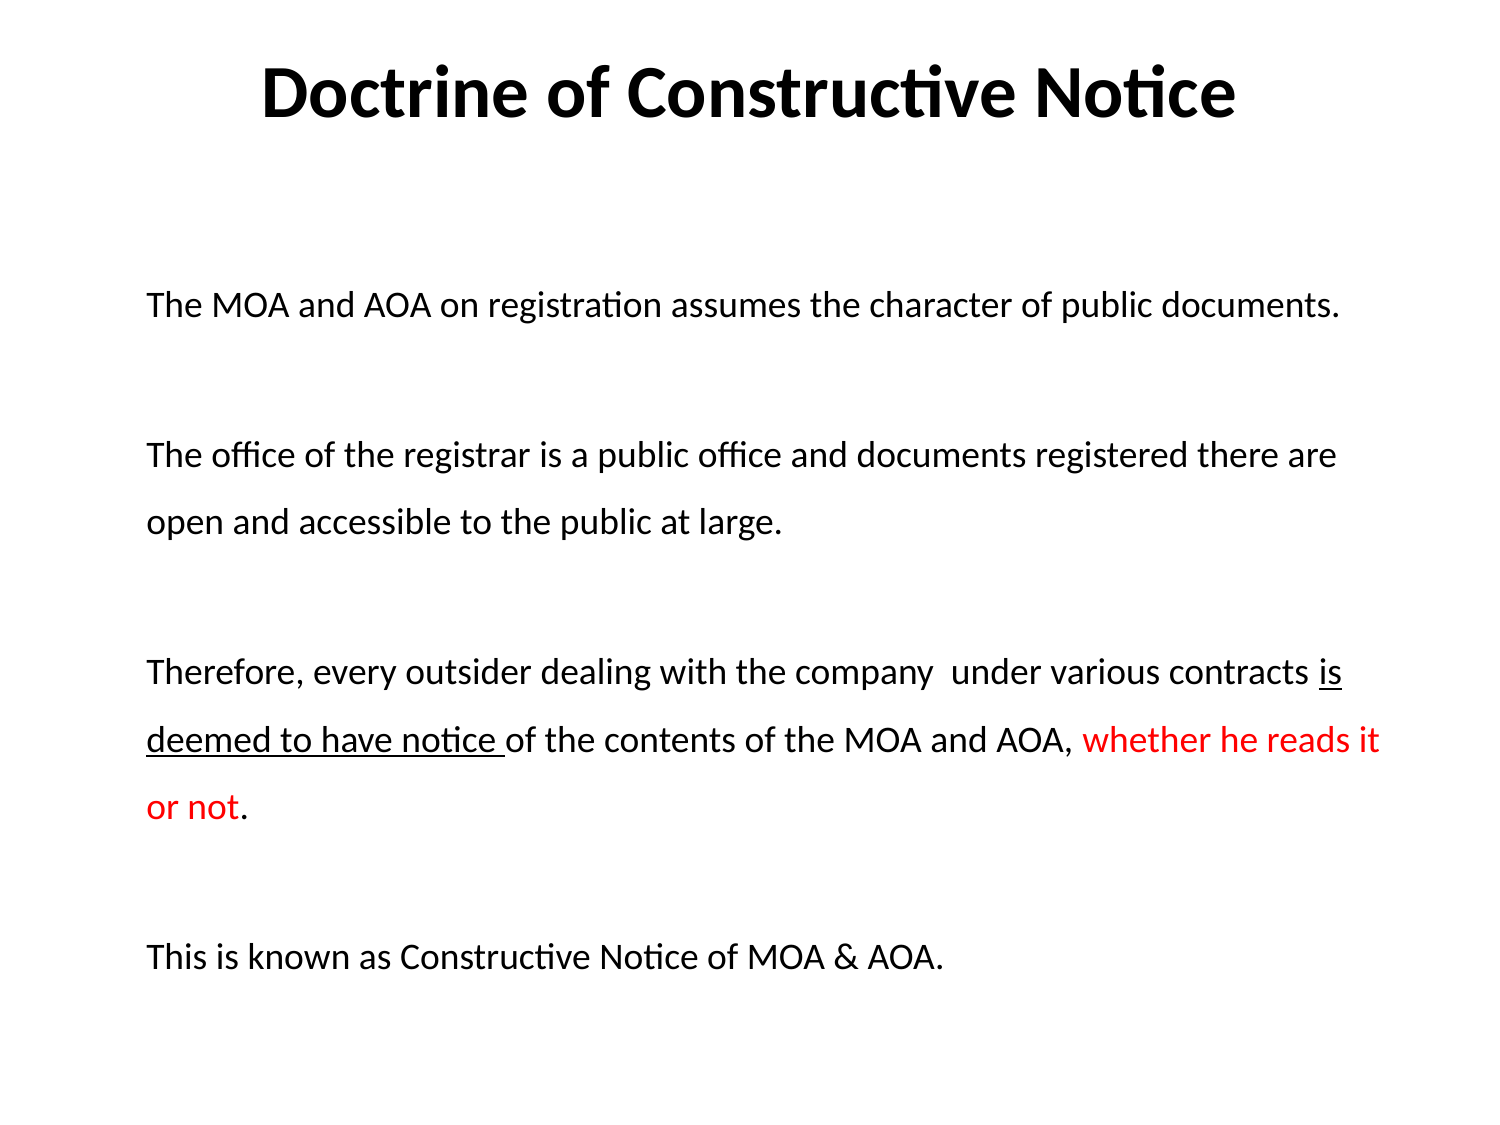

# Doctrine of Constructive Notice
	The MOA and AOA on registration assumes the character of public documents.

	The office of the registrar is a public office and documents registered there are open and accessible to the public at large.

	Therefore, every outsider dealing with the company  under various contracts is deemed to have notice of the contents of the MOA and AOA, whether he reads it or not.

	This is known as Constructive Notice of MOA & AOA.